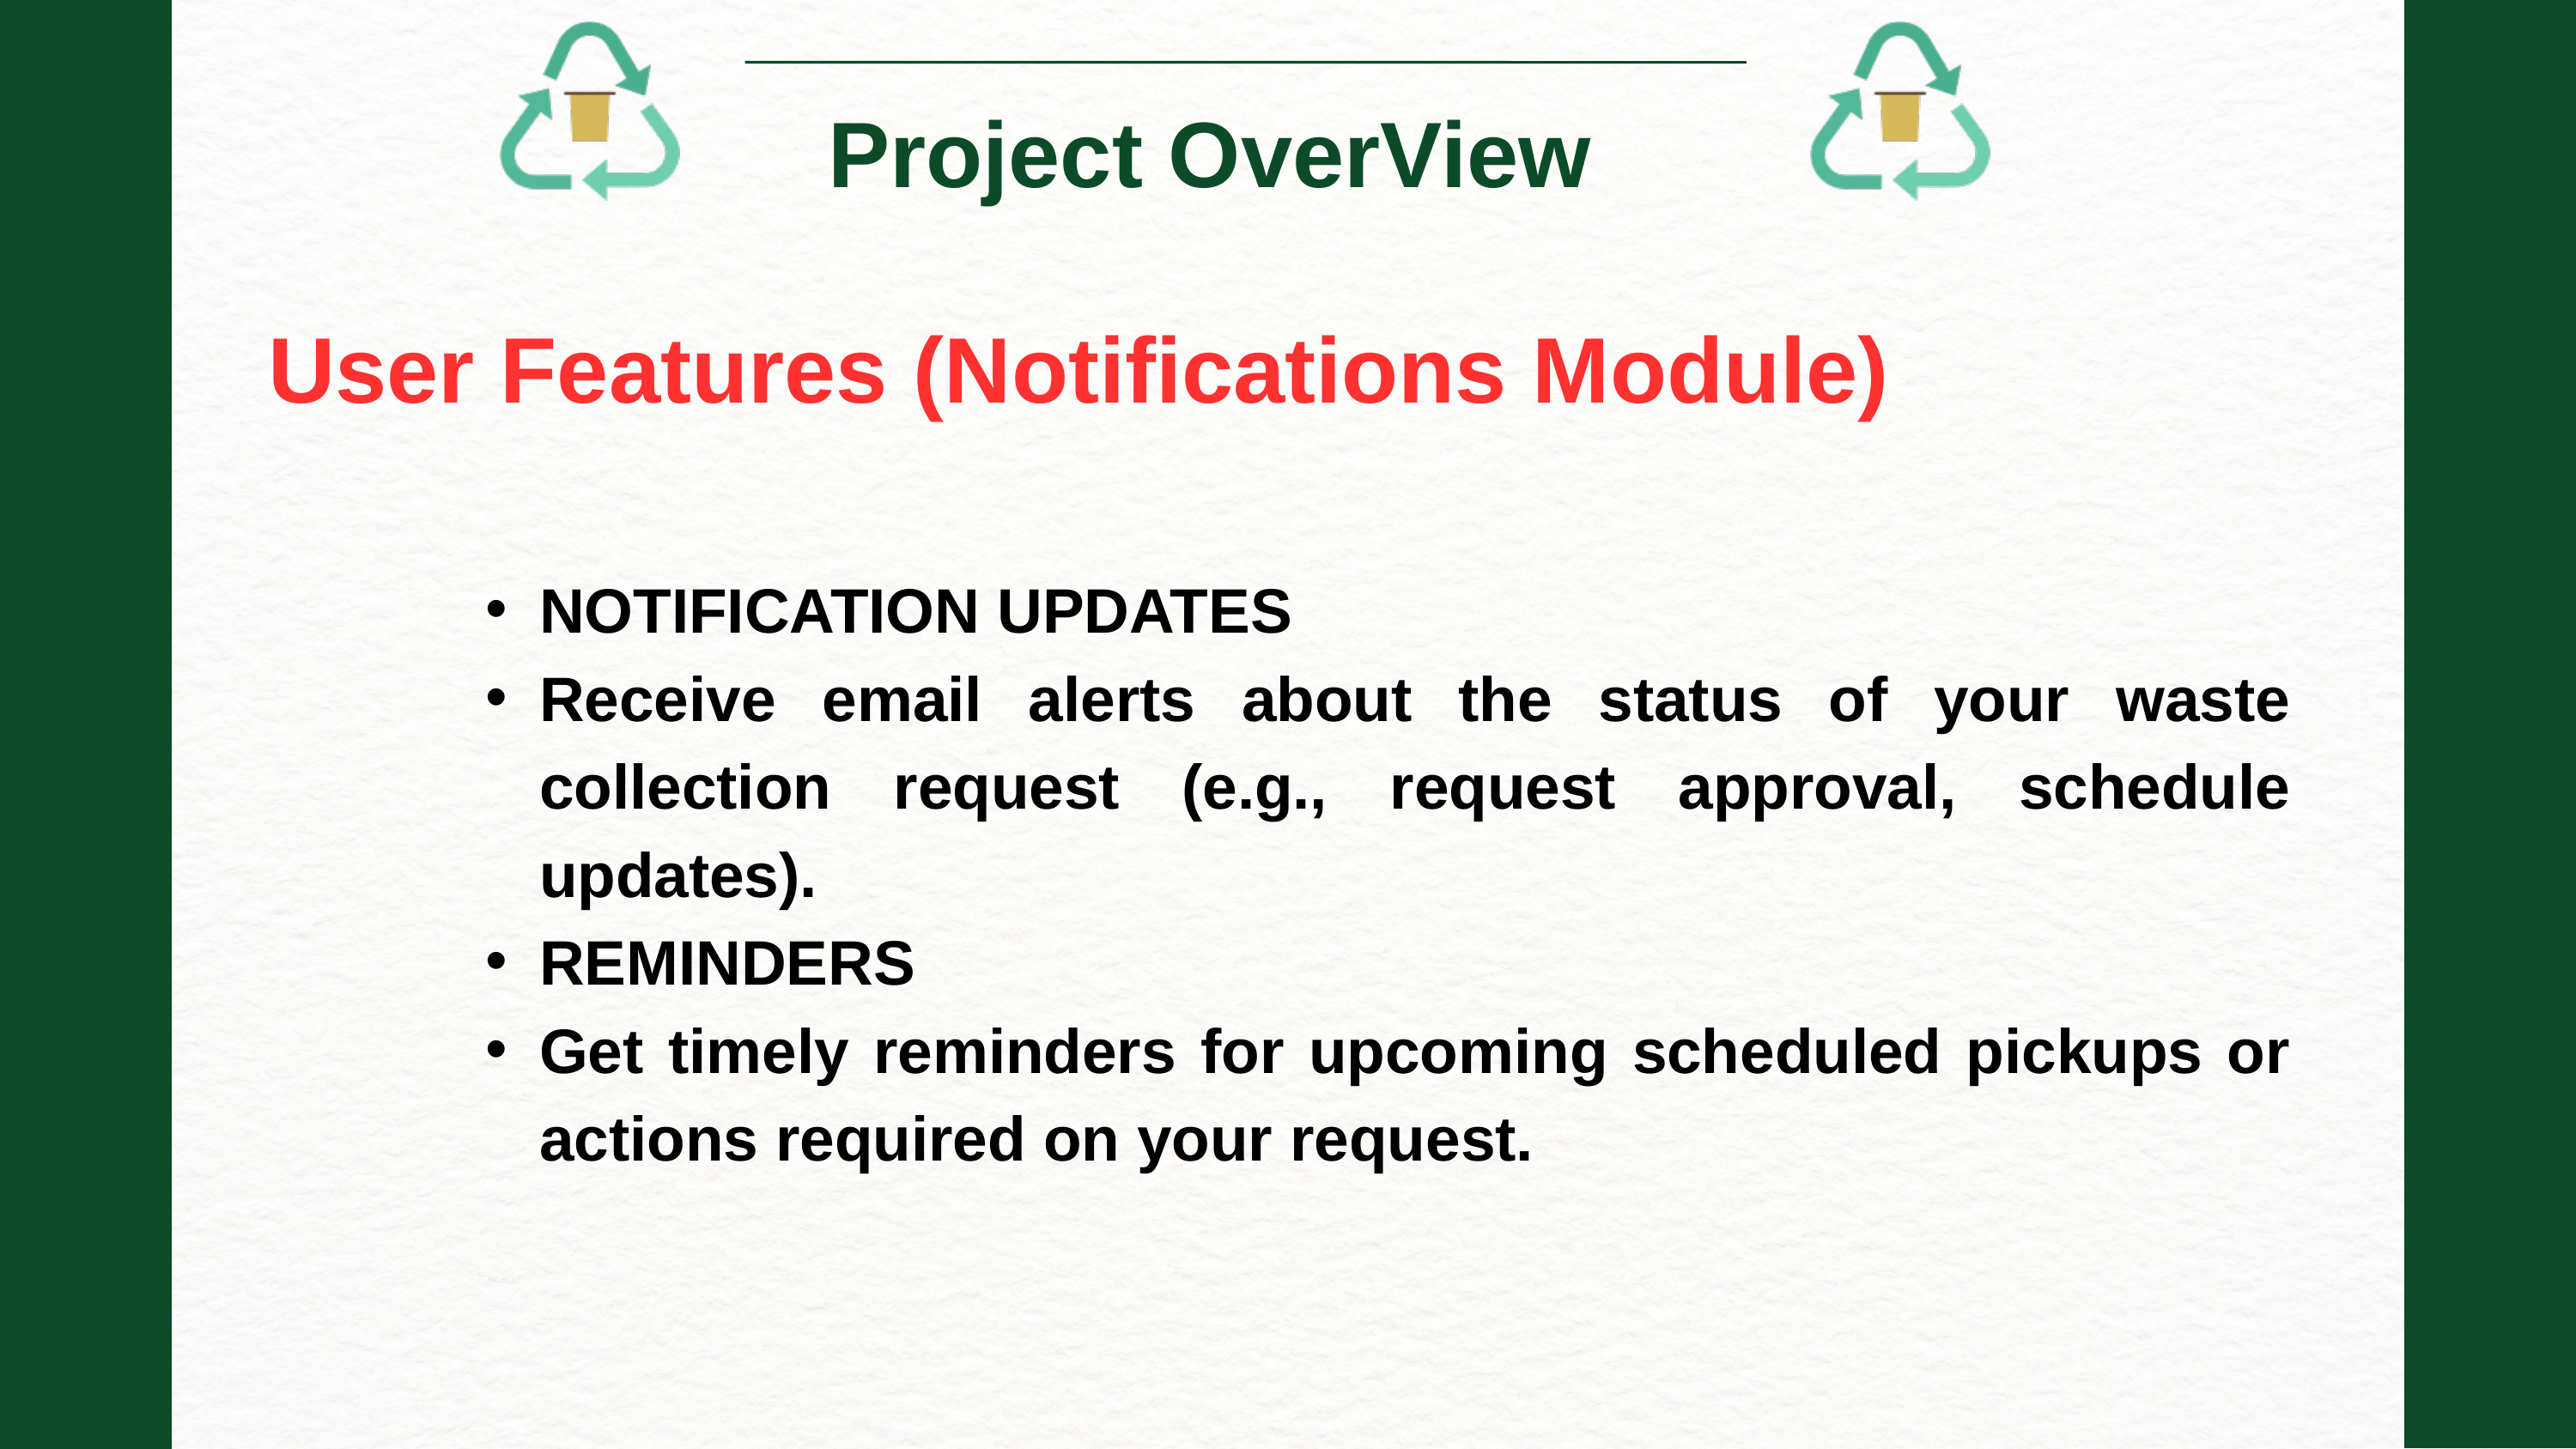

Project OverView
User Features (Notifications Module)

NOTIFICATION UPDATES
Receive email alerts about the status of your waste collection request (e.g., request approval, schedule updates).
REMINDERS
Get timely reminders for upcoming scheduled pickups or actions required on your request.